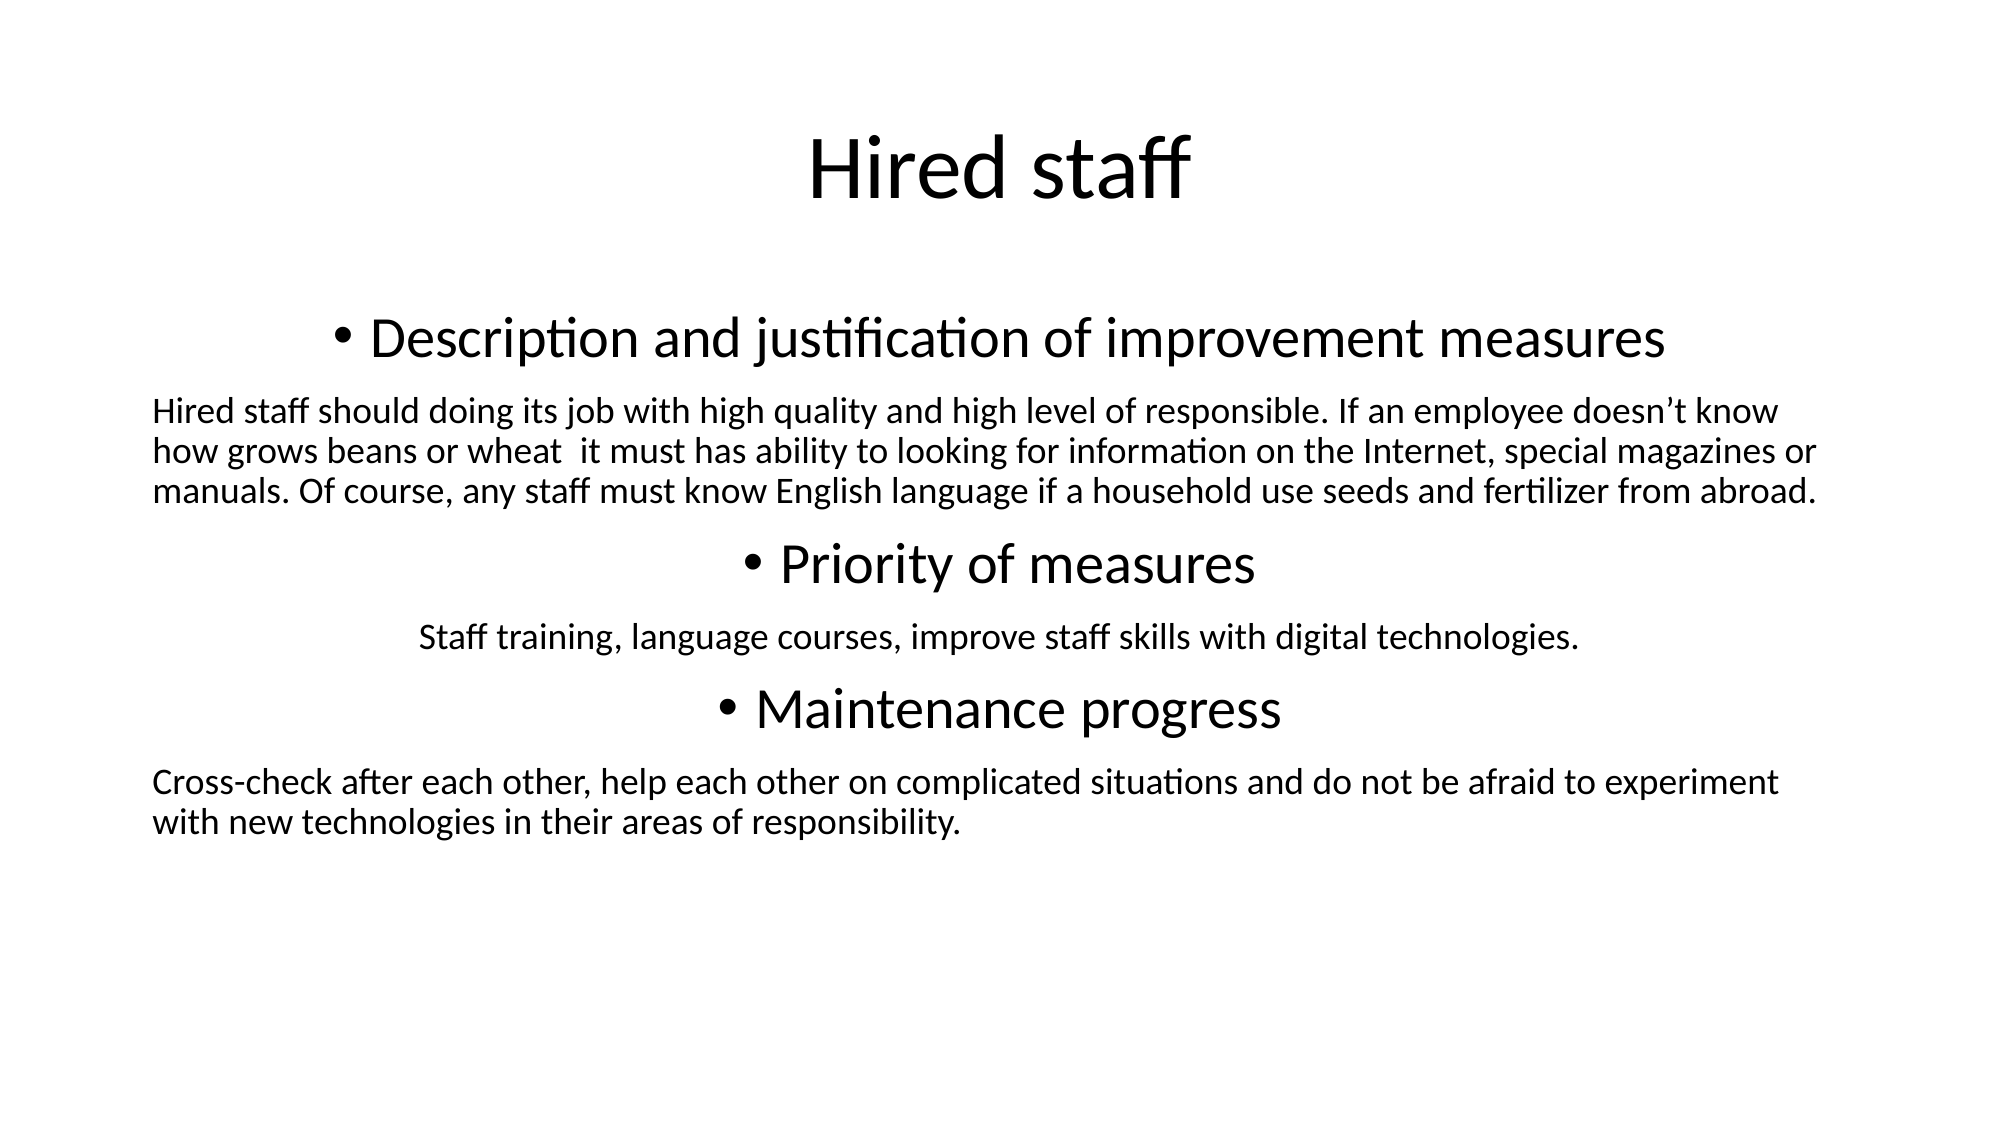

# Hired staff
Description and justification of improvement measures
Hired staff should doing its job with high quality and high level of responsible. If an employee doesn’t know how grows beans or wheat  it must has ability to looking for information on the Internet, special magazines or manuals. Of course, any staff must know English language if a household use seeds and fertilizer from abroad.
Priority of measures
Staff training, language courses, improve staff skills with digital technologies.
Maintenance progress
Cross-check after each other, help each other on complicated situations and do not be afraid to experiment with new technologies in their areas of responsibility.